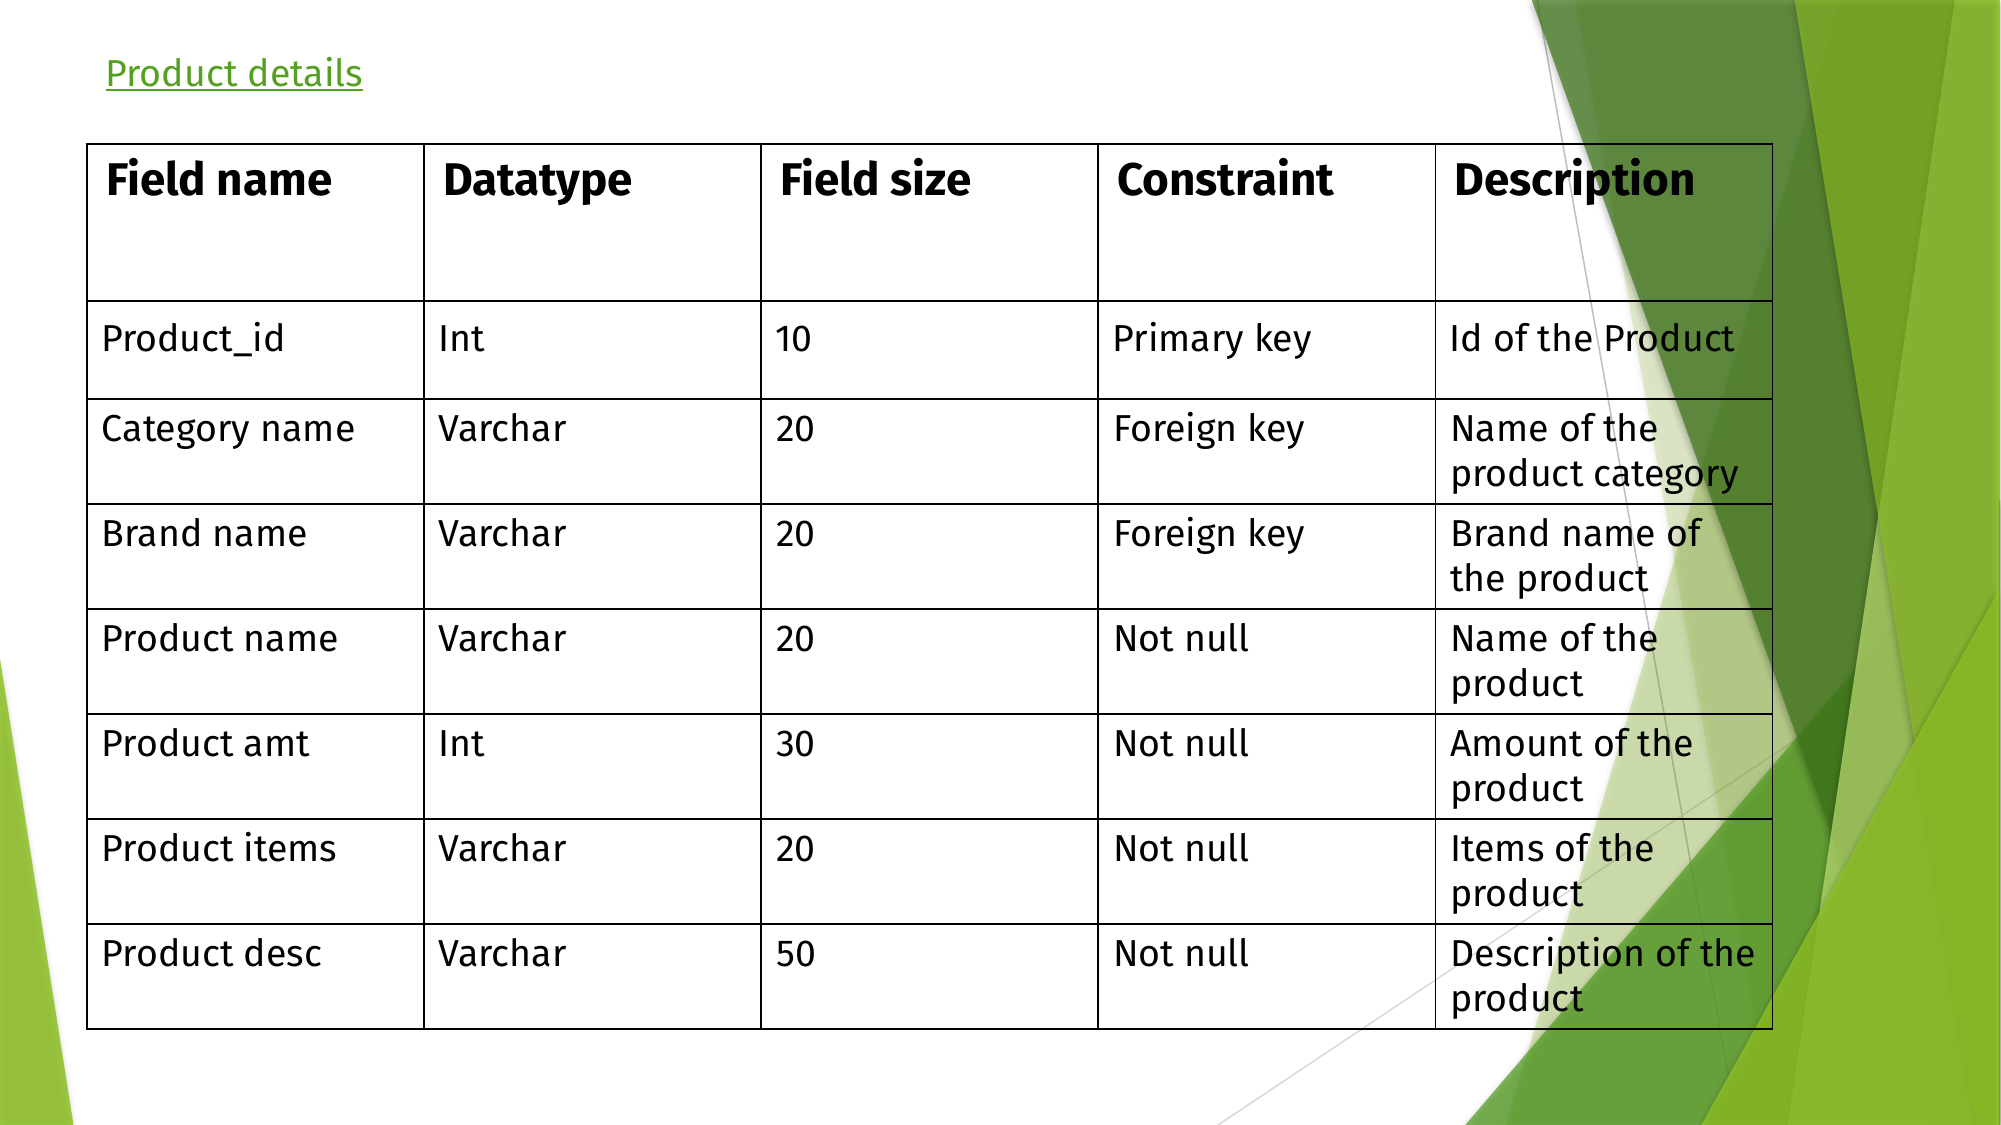

Product details
| Field name | Datatype | Field size | Constraint | Description |
| --- | --- | --- | --- | --- |
| Product\_id | Int | 10 | Primary key | Id of the Product |
| Category name | Varchar | 20 | Foreign key | Name of the product category |
| Brand name | Varchar | 20 | Foreign key | Brand name of the product |
| Product name | Varchar | 20 | Not null | Name of the product |
| Product amt | Int | 30 | Not null | Amount of the product |
| Product items | Varchar | 20 | Not null | Items of the product |
| Product desc | Varchar | 50 | Not null | Description of the product |